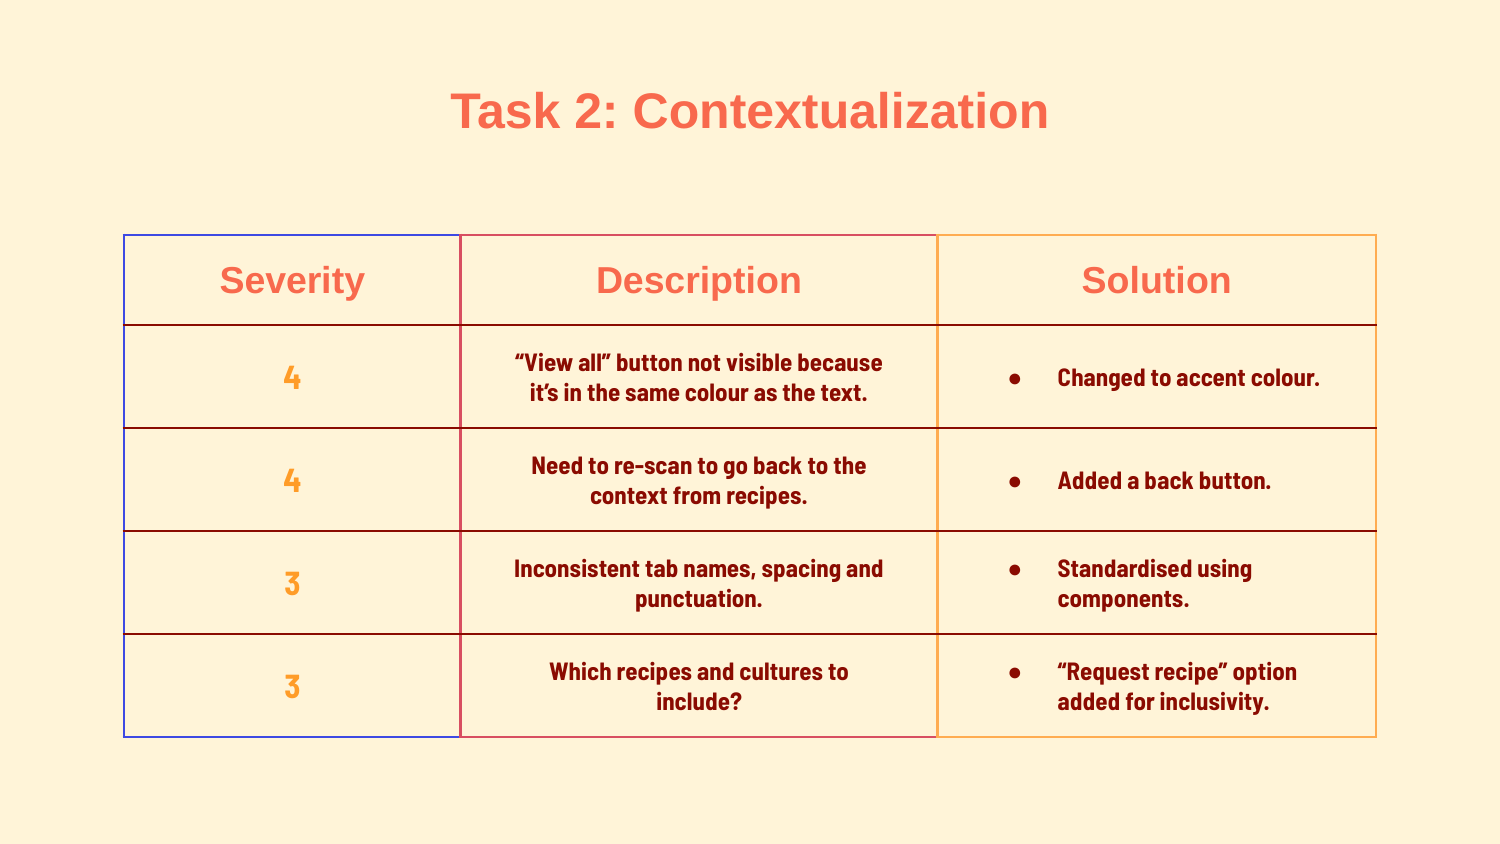

# Task 2: Contextualization
| Severity | Description | Solution |
| --- | --- | --- |
| 4 | “View all” button not visible because it’s in the same colour as the text. | Changed to accent colour. |
| 4 | Need to re-scan to go back to the context from recipes. | Added a back button. |
| 3 | Inconsistent tab names, spacing and punctuation. | Standardised using components. |
| 3 | Which recipes and cultures to include? | “Request recipe” option added for inclusivity. |